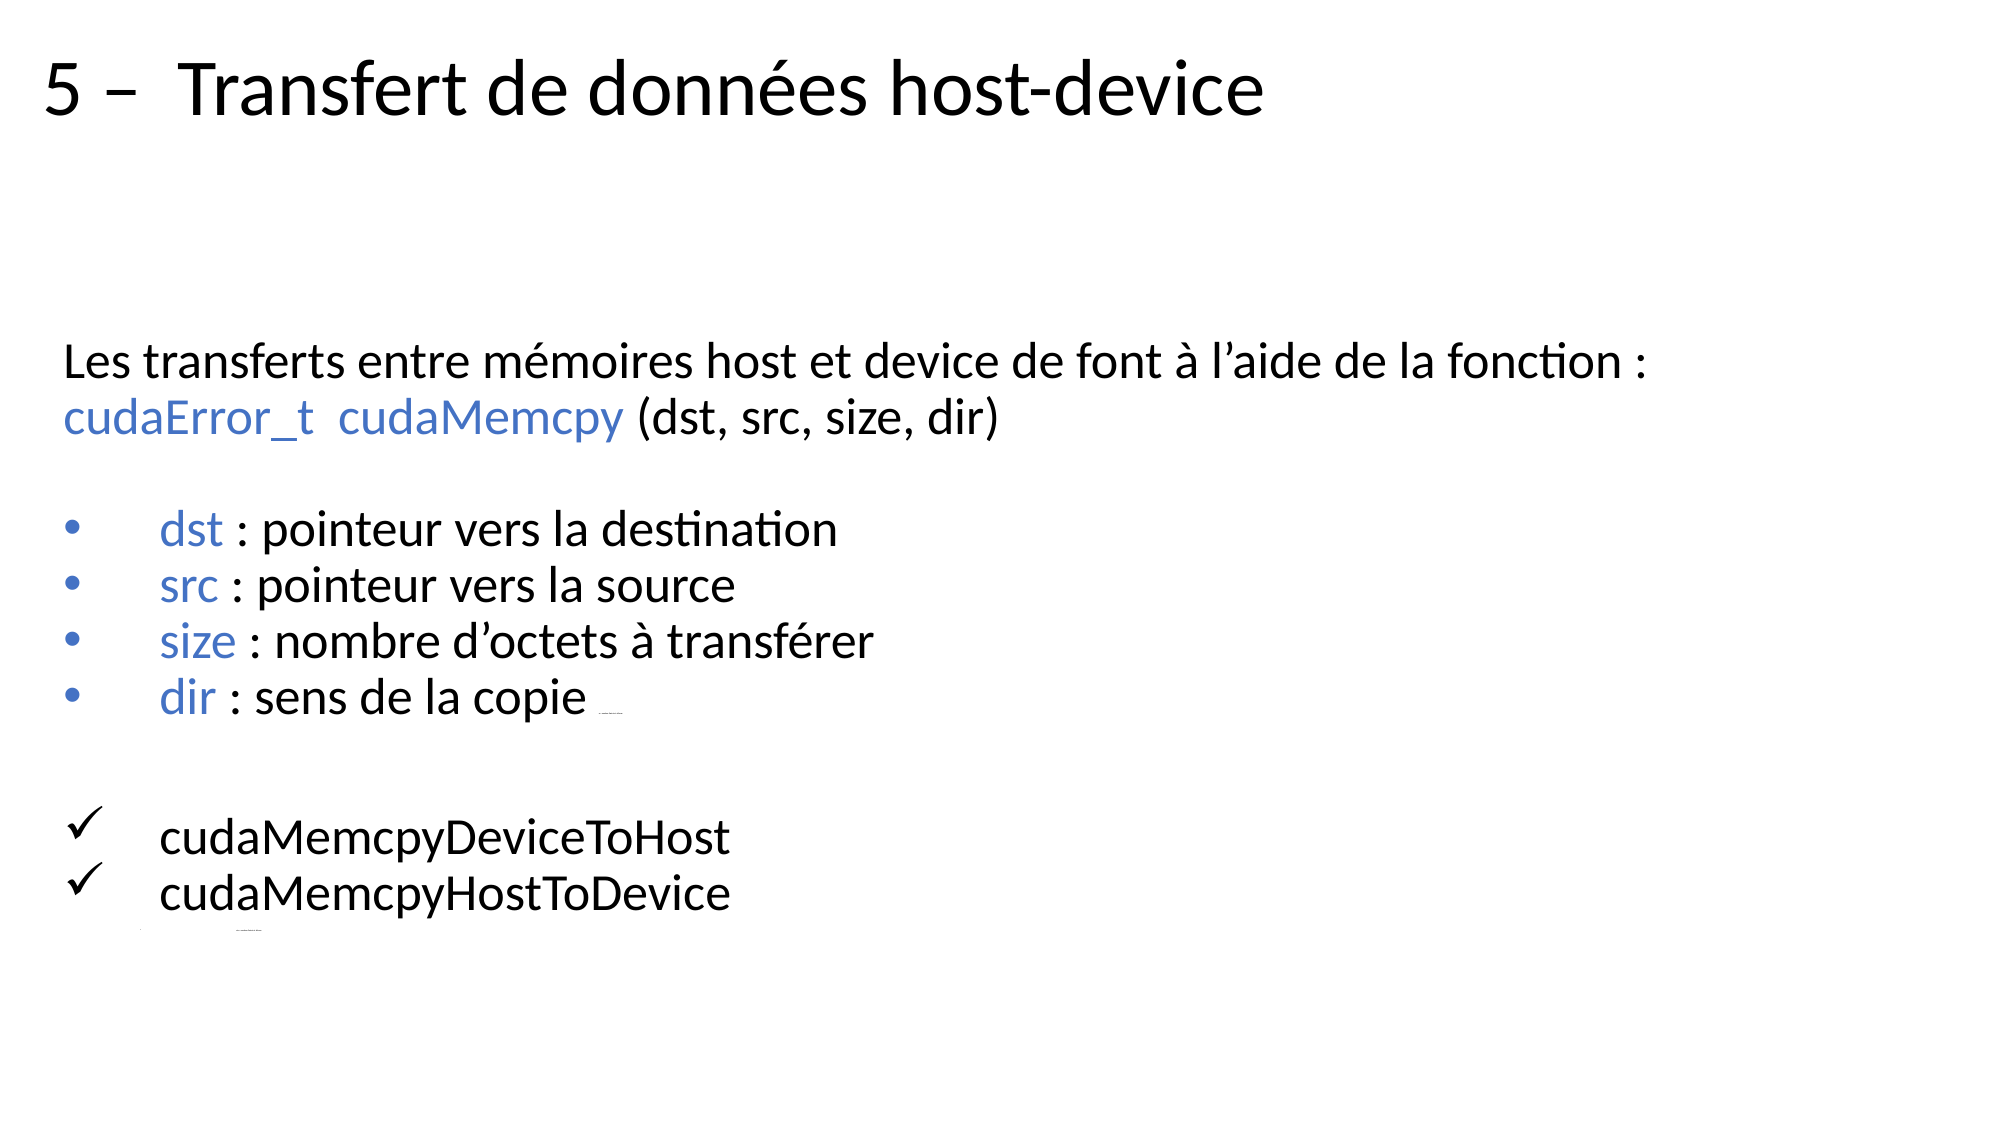

# 5 –  Transfert de données host-device
Les transferts entre mémoires host et device de font à l’aide de la fonction :
cudaError_t  cudaMemcpy (dst, src, size, dir)

dst : pointeur vers la destination
src : pointeur vers la source
size : nombre d’octets à transférer
dir : sens de la copie ze : nombre d’octets à allouer.

cudaMemcpyDeviceToHost
cudaMemcpyHostToDevice

size : nombre d’octets à allouer.